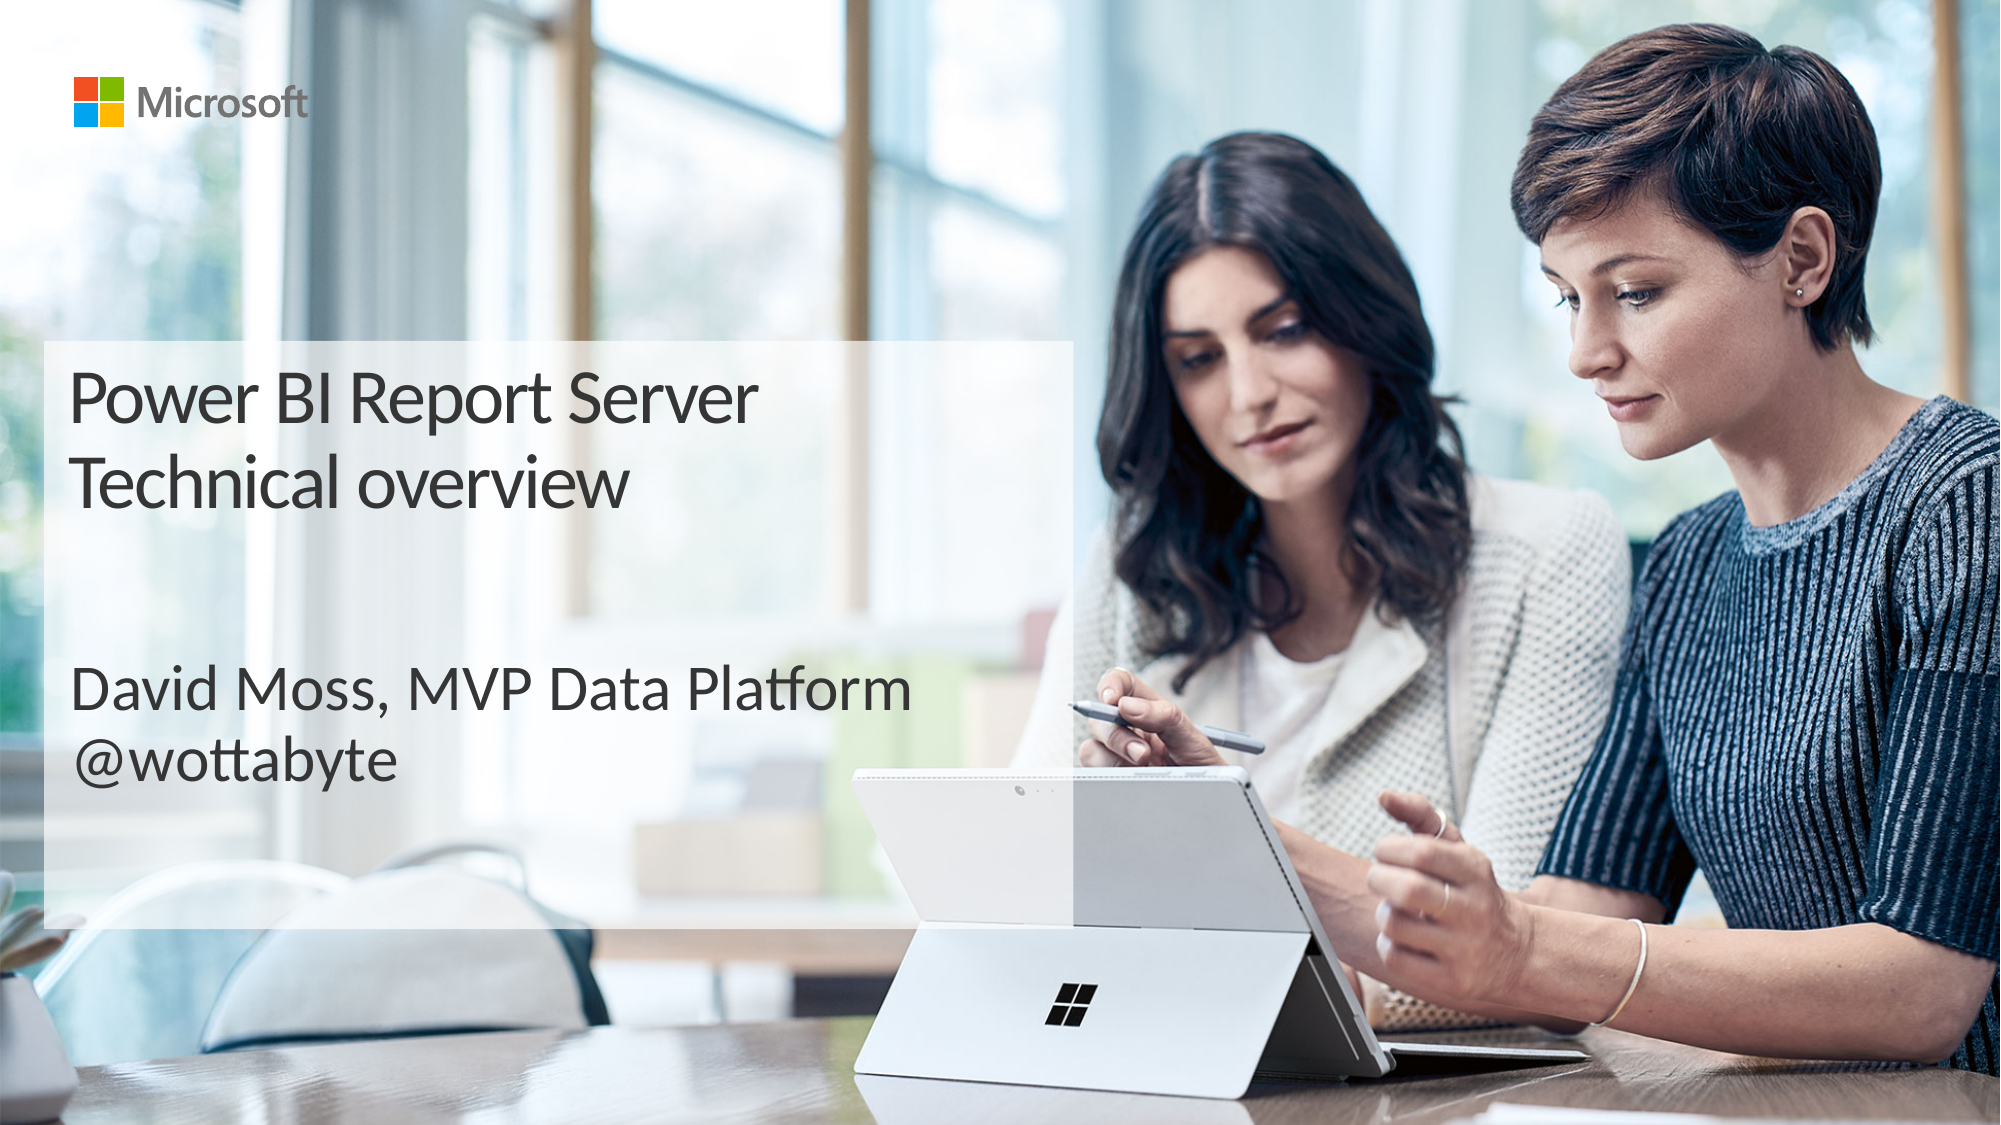

# Power BI Report Server Technical overview
David Moss, MVP Data Platform
@wottabyte